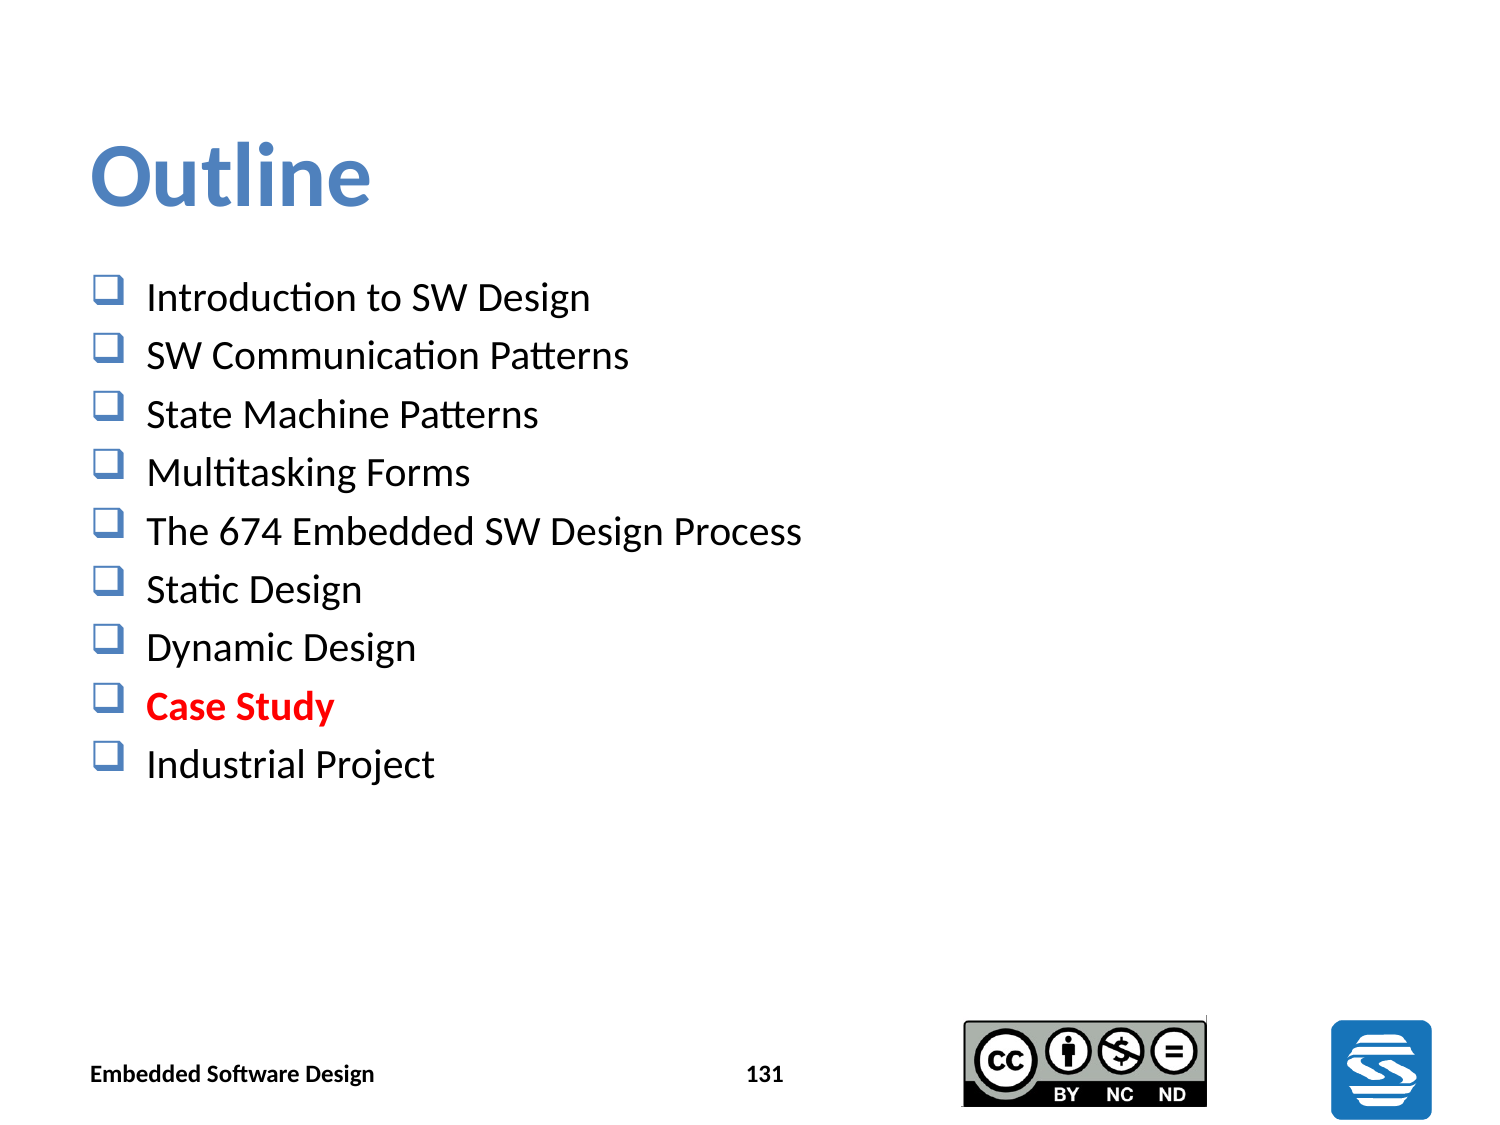

# Outline
Introduction to SW Design
SW Communication Patterns
State Machine Patterns
Multitasking Forms
The 674 Embedded SW Design Process
Static Design
Dynamic Design
Case Study
Industrial Project
Embedded Software Design
131